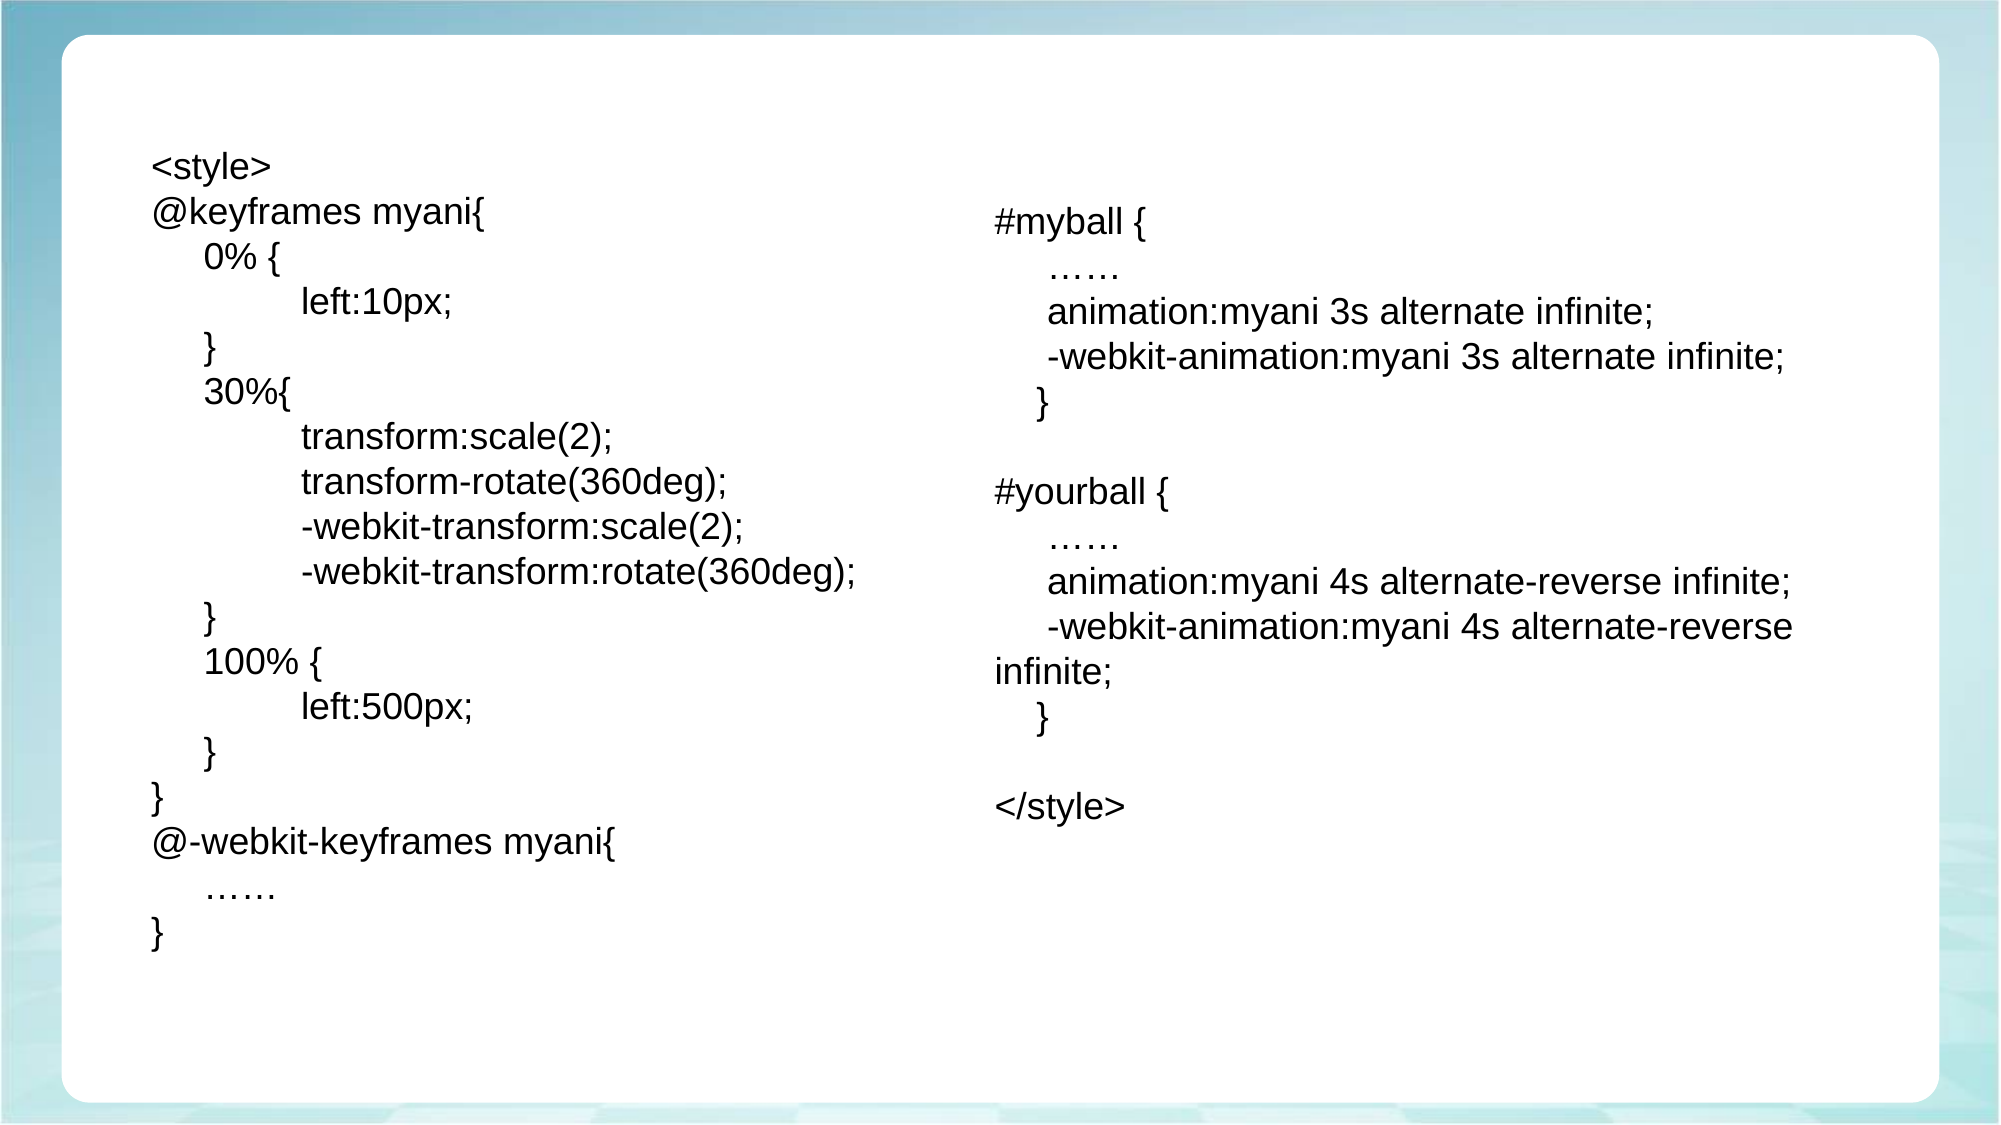

<style>
@keyframes myani{
     0% {
	left:10px;
     }
     30%{
	transform:scale(2);
	transform-rotate(360deg);
	-webkit-transform:scale(2);
	-webkit-transform:rotate(360deg);
     }
     100% {
	left:500px;
     }
}
@-webkit-keyframes myani{
     ……
}

#myball {
     ……
     animation:myani 3s alternate infinite;
     -webkit-animation:myani 3s alternate infinite;
    }

#yourball {
     ……
     animation:myani 4s alternate-reverse infinite;
     -webkit-animation:myani 4s alternate-reverse infinite;
    }

</style>